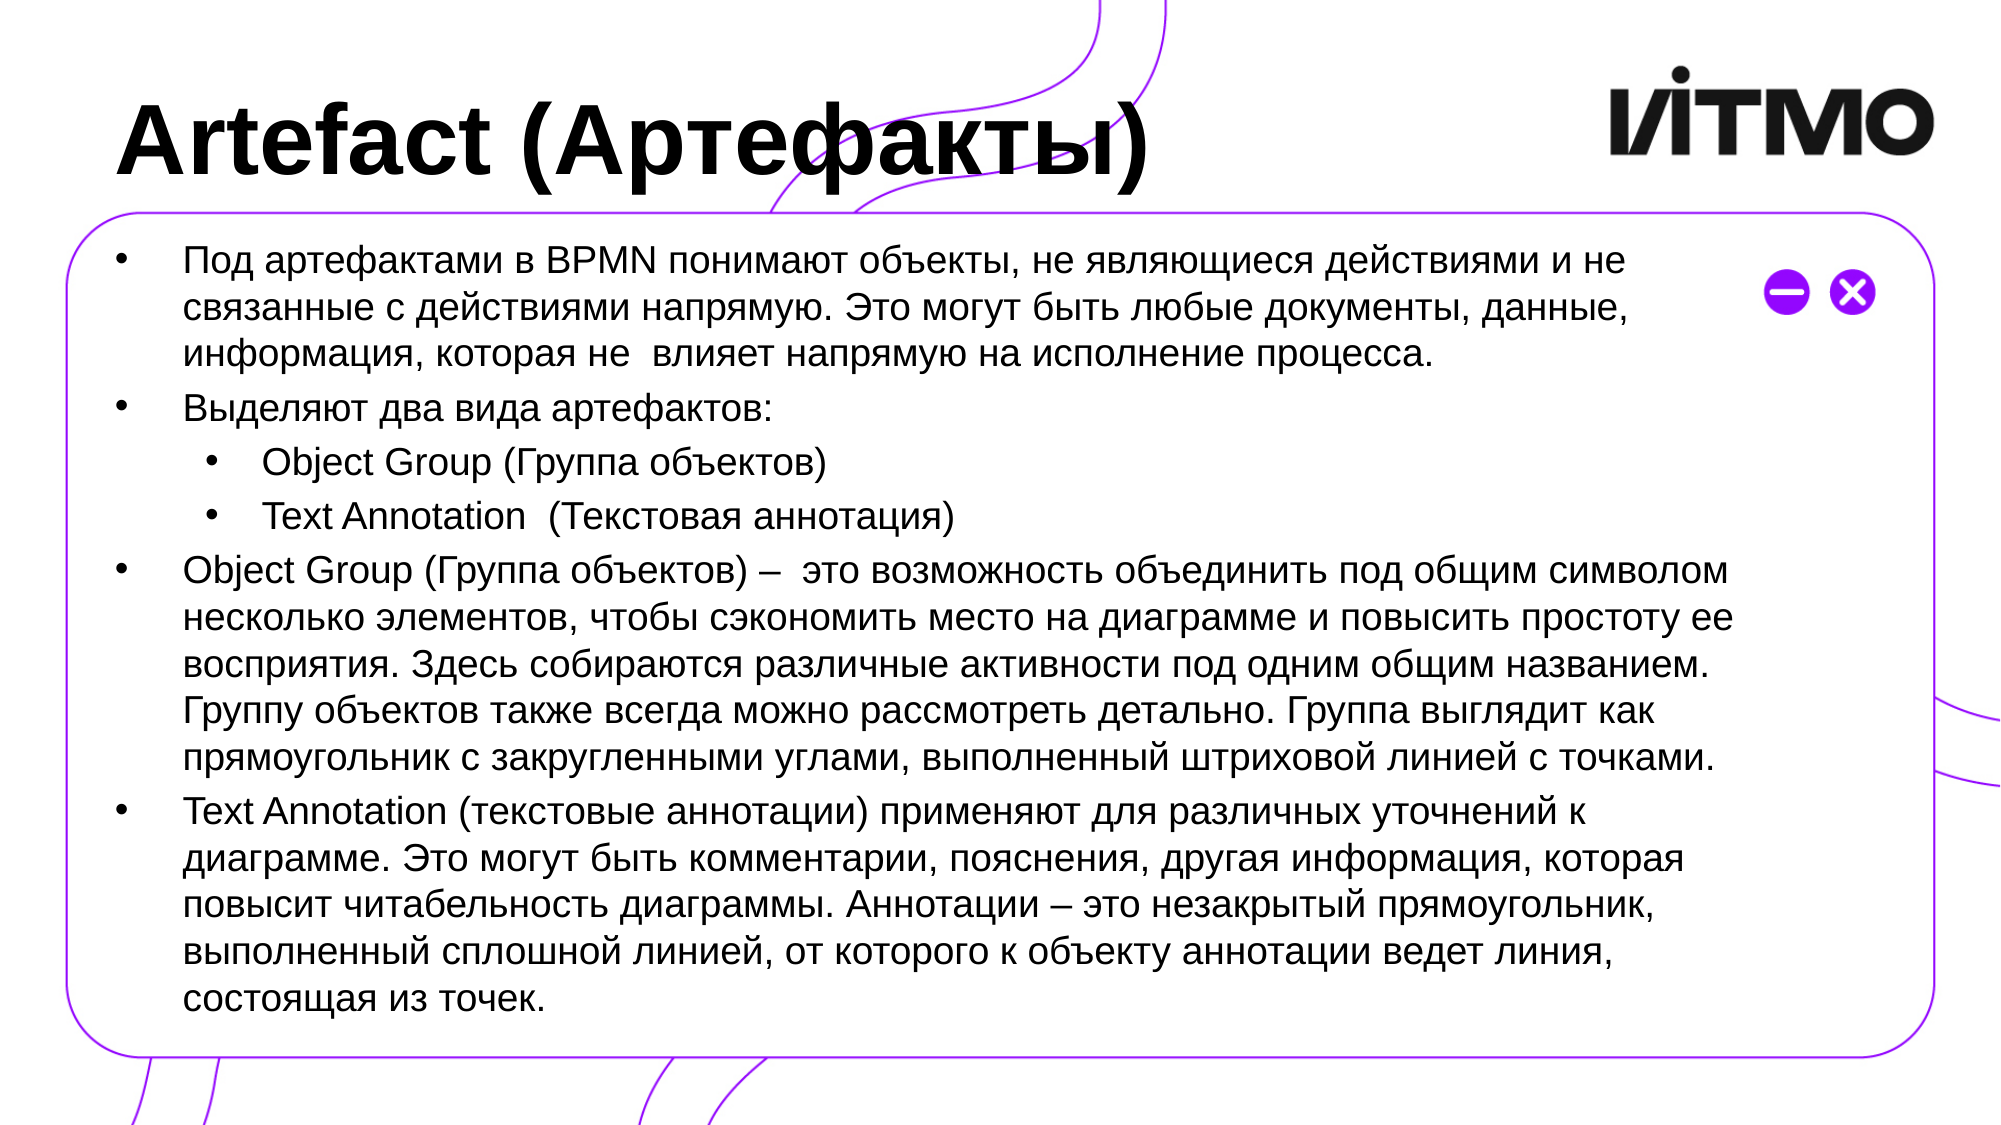

# Artefact (Артефакты)
Под артефактами в BPMN понимают объекты, не являющиеся действиями и не связанные с действиями напрямую. Это могут быть любые документы, данные, информация, которая не  влияет напрямую на исполнение процесса.
Выделяют два вида артефактов:
Object Group (Группа объектов)
Text Annotation  (Текстовая аннотация)
Object Group (Группа объектов) –  это возможность объединить под общим символом несколько элементов, чтобы сэкономить место на диаграмме и повысить простоту ее восприятия. Здесь собираются различные активности под одним общим названием. Группу объектов также всегда можно рассмотреть детально. Группа выглядит как прямоугольник с закругленными углами, выполненный штриховой линией с точками.
Text Annotation (текстовые аннотации) применяют для различных уточнений к диаграмме. Это могут быть комментарии, пояснения, другая информация, которая повысит читабельность диаграммы. Аннотации – это незакрытый прямоугольник, выполненный сплошной линией, от которого к объекту аннотации ведет линия, состоящая из точек.